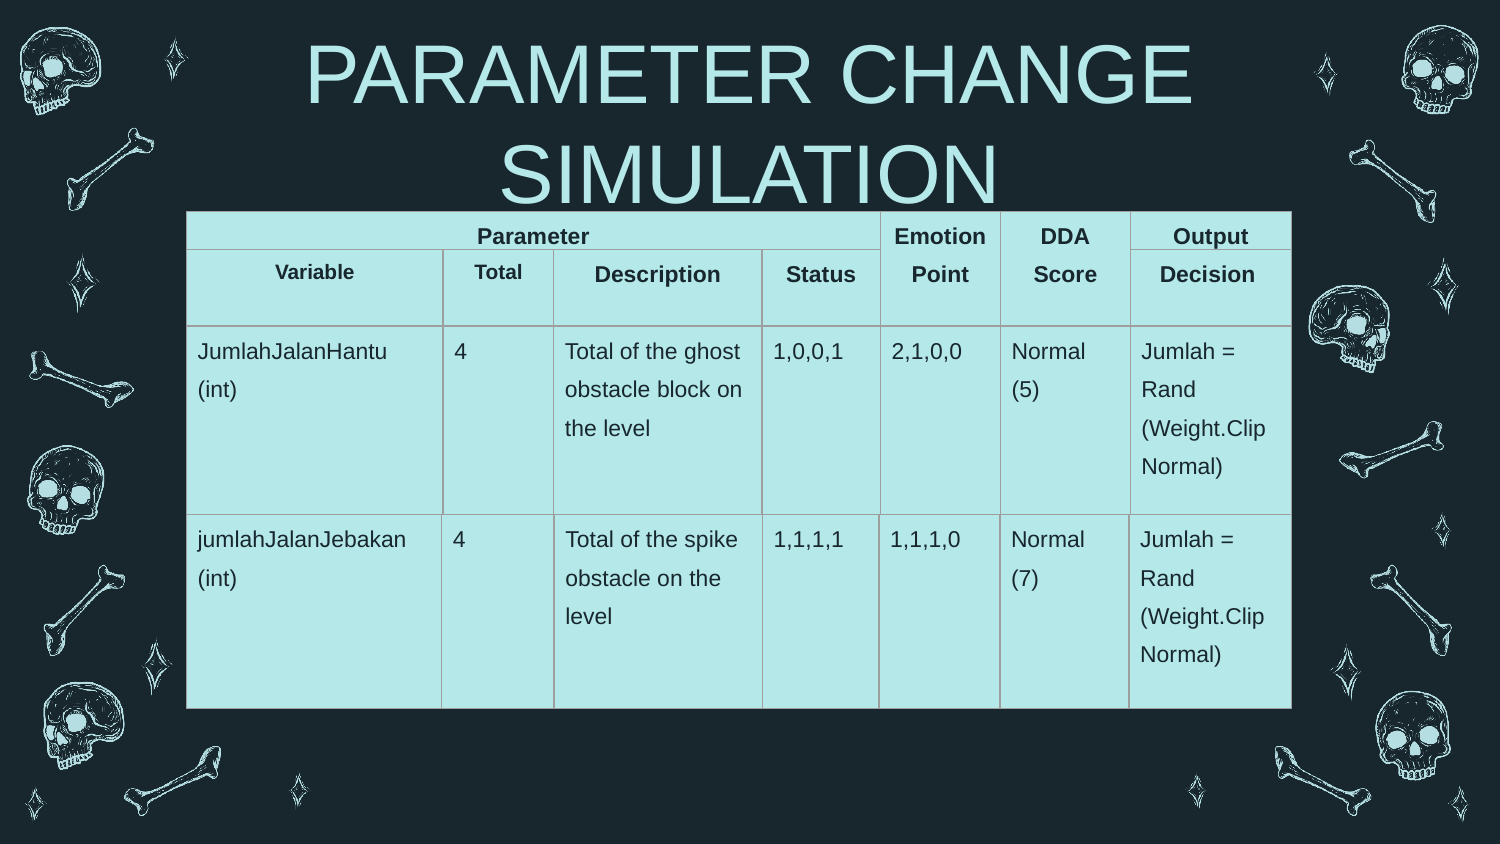

PARAMETER CHANGE SIMULATION
| Parameter |  |  |  | Emotion Point | DDA Score | Output |
| --- | --- | --- | --- | --- | --- | --- |
| Variable | Total | Description | Status |  |  | Decision |
| JumlahJalanHantu (int) | 4 | Total of the ghost obstacle block on the level | 1,0,0,1 | 2,1,0,0 | Normal (5) | Jumlah = Rand (Weight.Clip Normal) |

| jumlahJalanJebakan (int) | 4 | Total of the spike obstacle on the level | 1,1,1,1 | 1,1,1,0 | Normal (7) | Jumlah = Rand (Weight.Clip Normal) |
| --- | --- | --- | --- | --- | --- | --- |